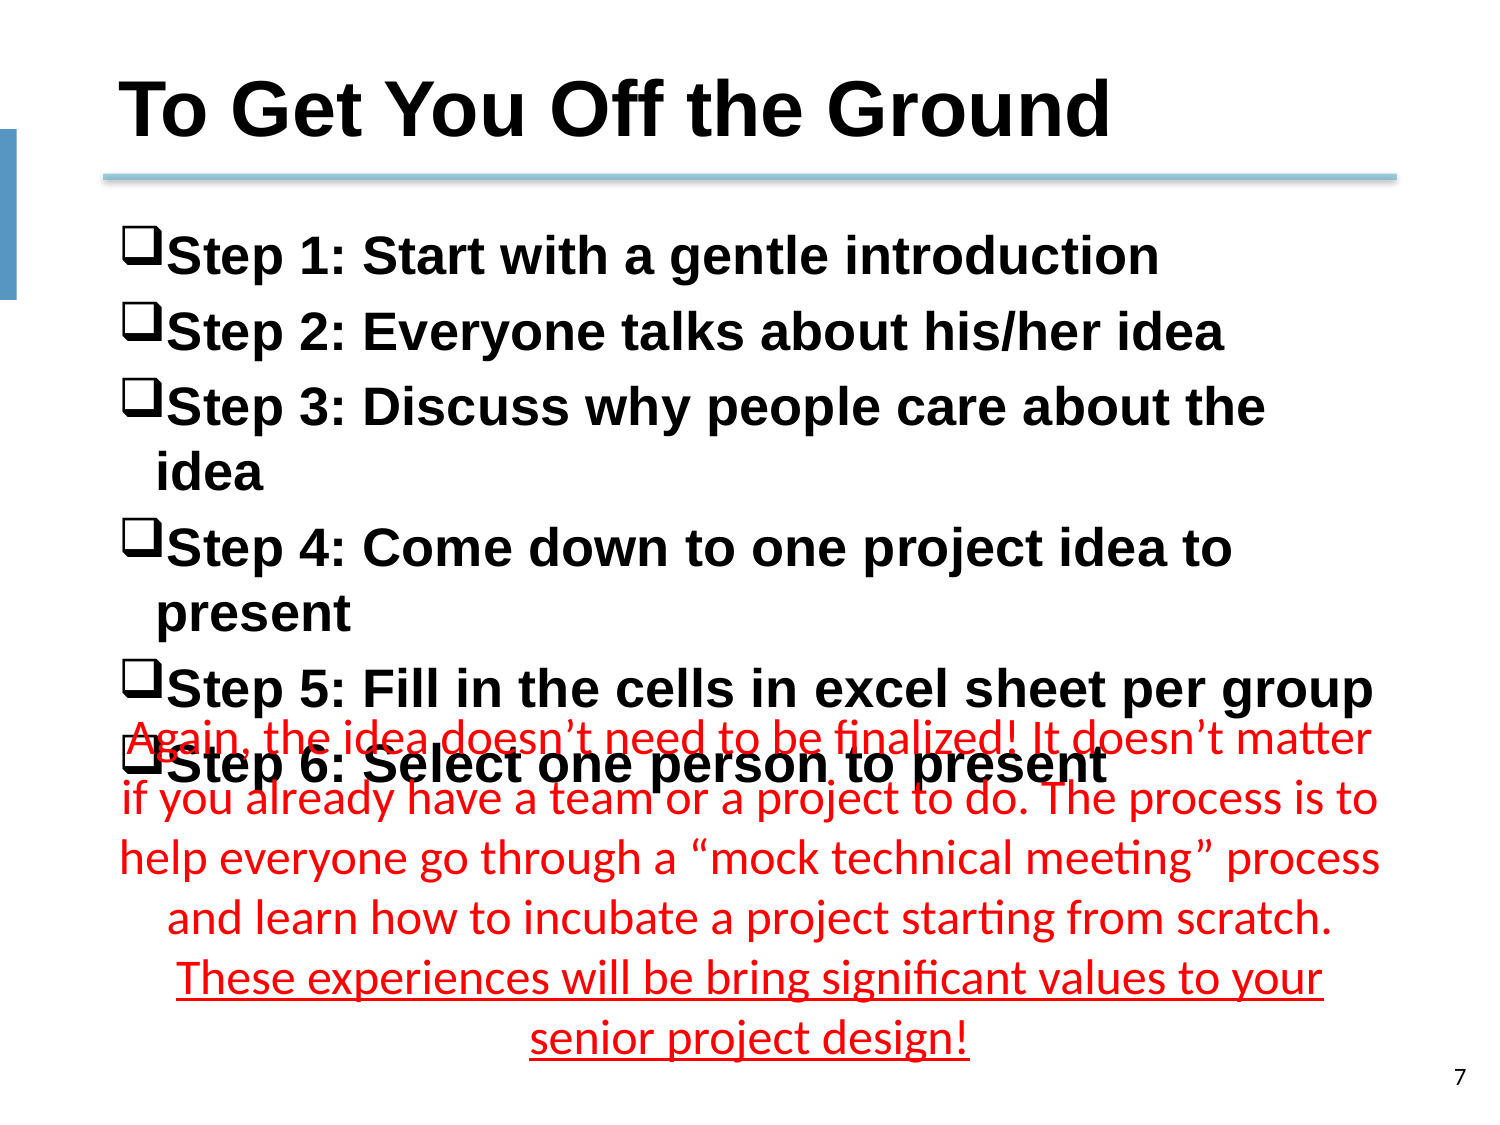

# To Get You Off the Ground
Step 1: Start with a gentle introduction
Step 2: Everyone talks about his/her idea
Step 3: Discuss why people care about the idea
Step 4: Come down to one project idea to present
Step 5: Fill in the cells in excel sheet per group
Step 6: Select one person to present

Again, the idea doesn’t need to be finalized! It doesn’t matter if you already have a team or a project to do. The process is to help everyone go through a “mock technical meeting” process and learn how to incubate a project starting from scratch.
These experiences will be bring significant values to your senior project design!
7